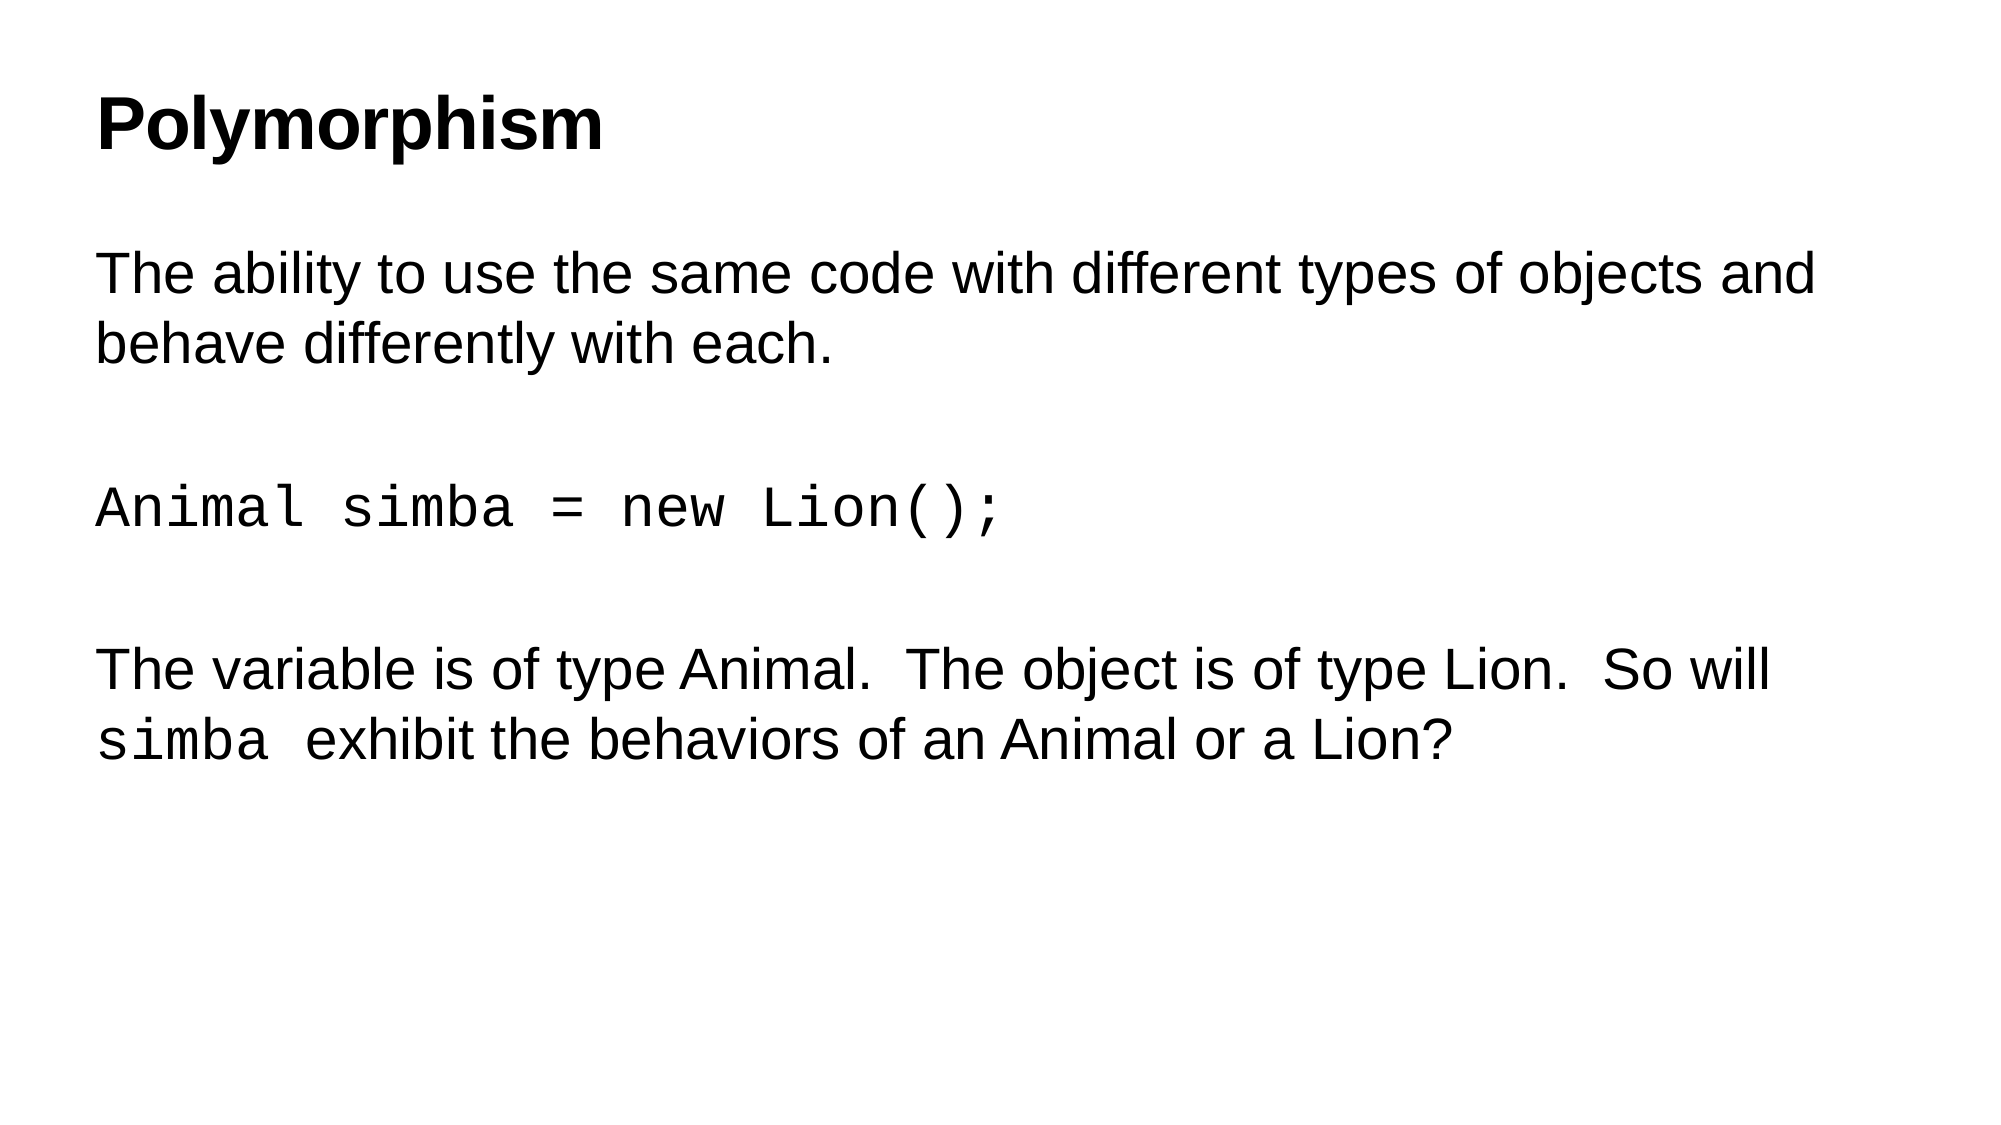

# Polymorphism
The ability to use the same code with different types of objects and behave differently with each.

Animal simba = new Lion();

The variable is of type Animal.  The object is of type Lion.  So will simba exhibit the behaviors of an Animal or a Lion?